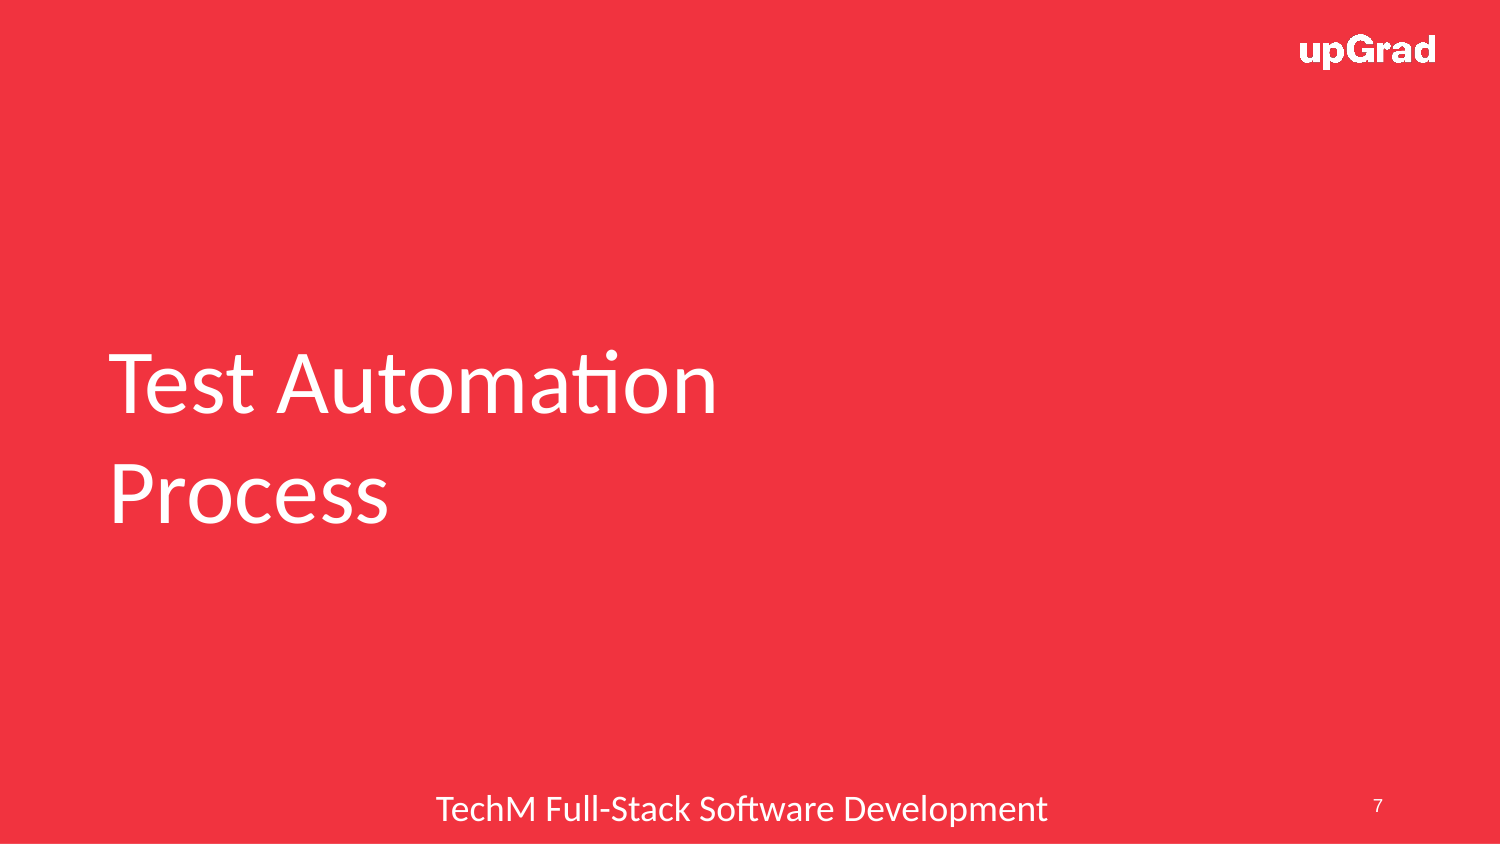

Test Automation Process
7
TechM Full-Stack Software Development